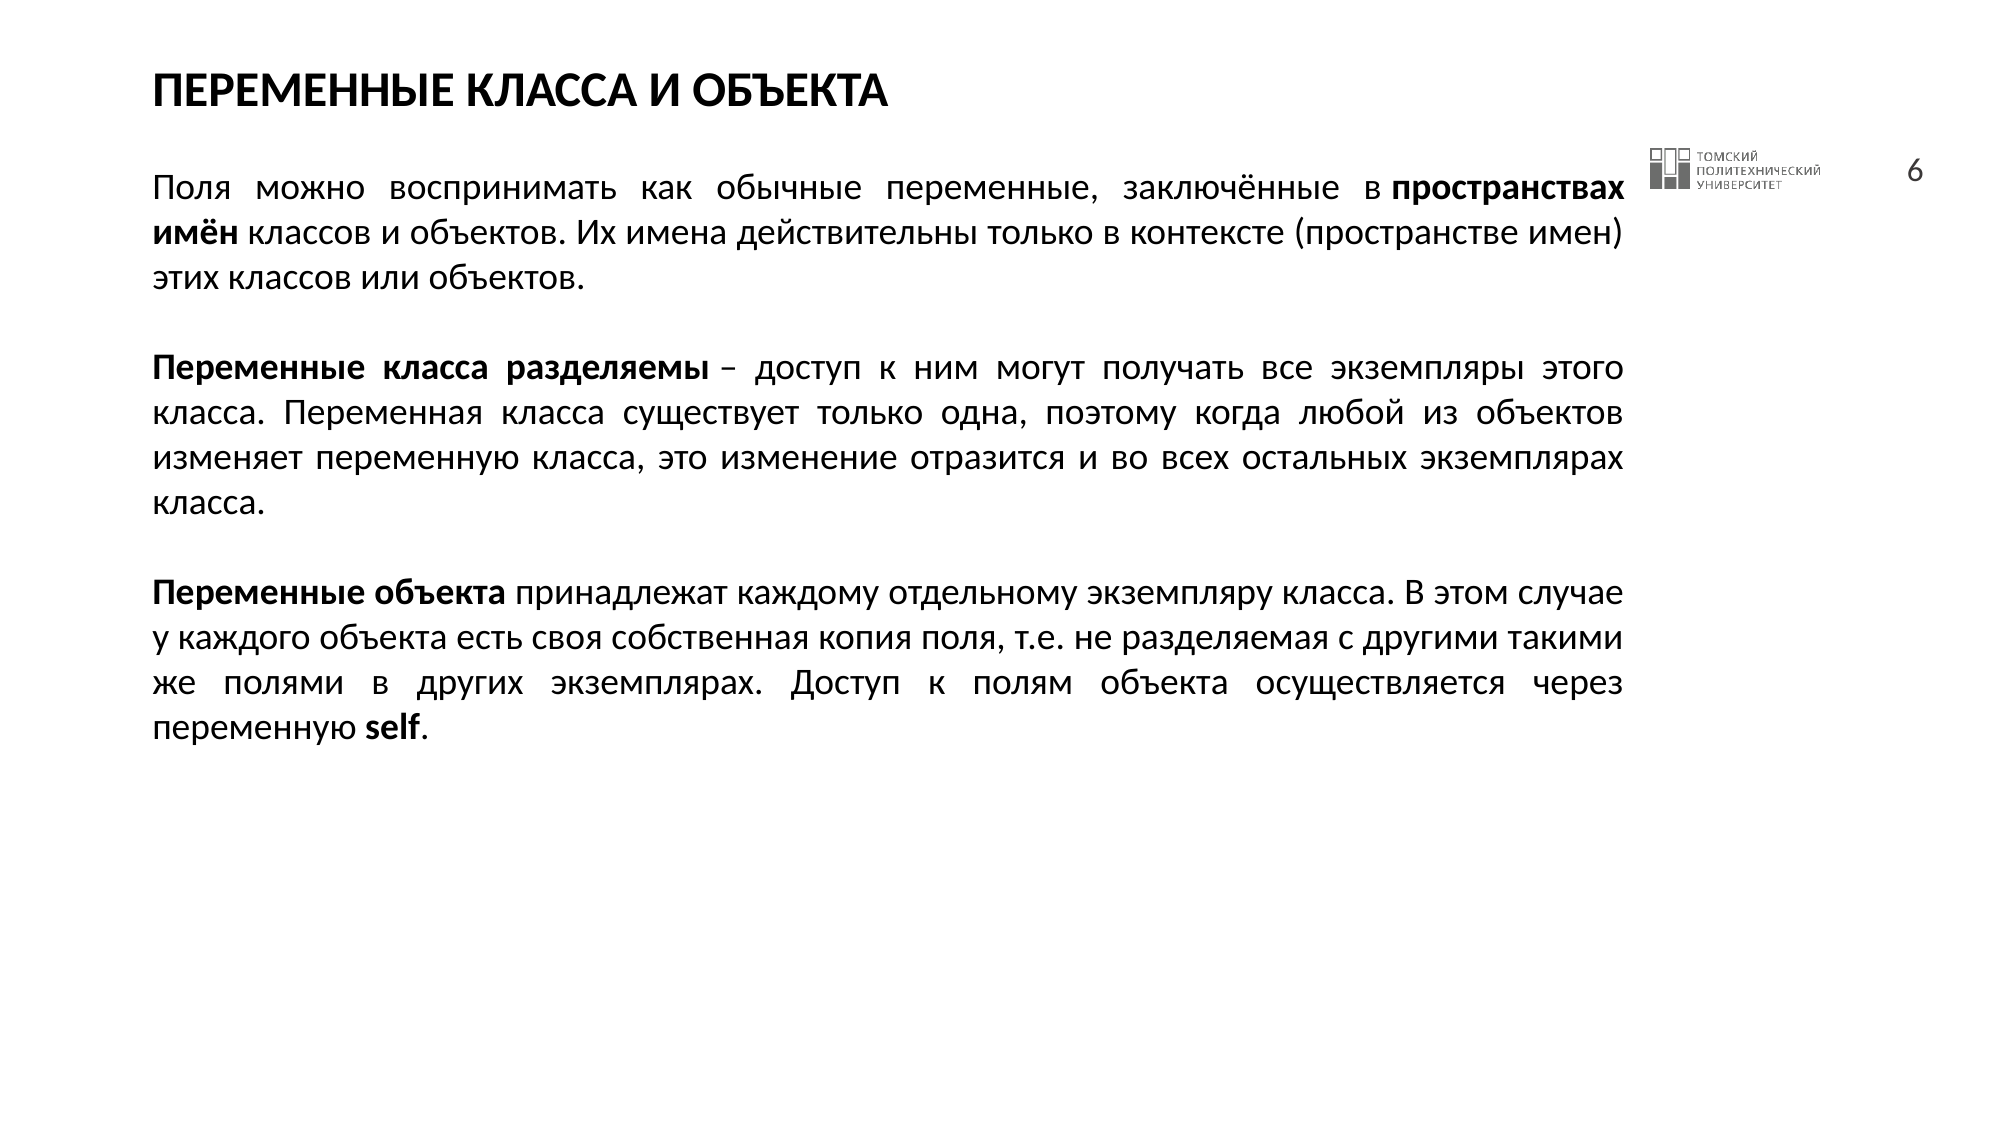

# ПЕРЕМЕННЫЕ КЛАССА И ОБЪЕКТА
Поля можно воспринимать как обычные переменные, заключённые в пространствах имён классов и объектов. Их имена действительны только в контексте (пространстве имен) этих классов или объектов.

Переменные класса разделяемы – доступ к ним могут получать все экземпляры этого класса. Переменная класса существует только одна, поэтому когда любой из объектов изменяет переменную класса, это изменение отразится и во всех остальных экземплярах класса.

Переменные объекта принадлежат каждому отдельному экземпляру класса. В этом случае у каждого объекта есть своя собственная копия поля, т.е. не разделяемая с другими такими же полями в других экземплярах. Доступ к полям объекта осуществляется через переменную self.